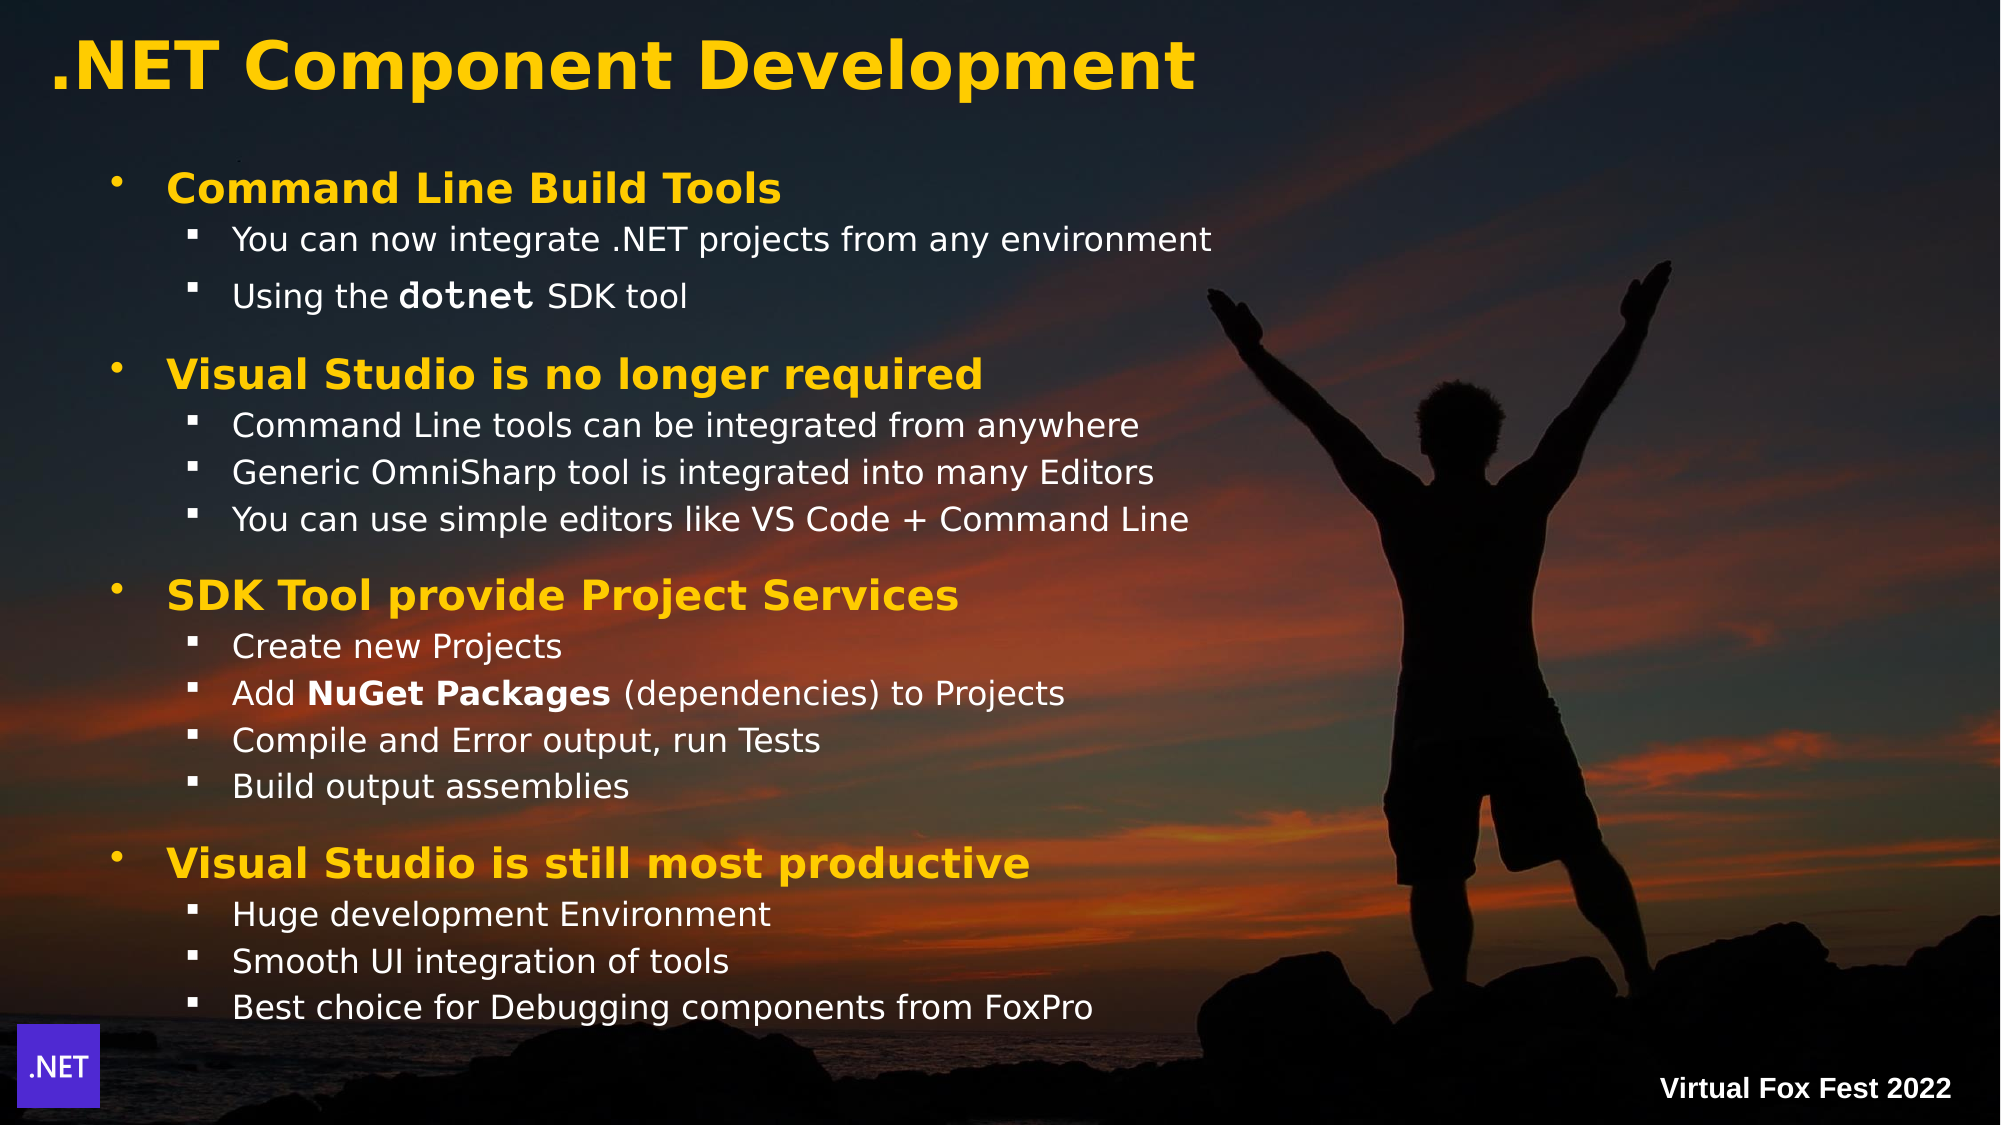

# .NET Component Development
Command Line Build Tools
You can now integrate .NET projects from any environment
Using the dotnet SDK tool
Visual Studio is no longer required
Command Line tools can be integrated from anywhere
Generic OmniSharp tool is integrated into many Editors
You can use simple editors like VS Code + Command Line
SDK Tool provide Project Services
Create new Projects
Add NuGet Packages (dependencies) to Projects
Compile and Error output, run Tests
Build output assemblies
Visual Studio is still most productive
Huge development Environment
Smooth UI integration of tools
Best choice for Debugging components from FoxPro